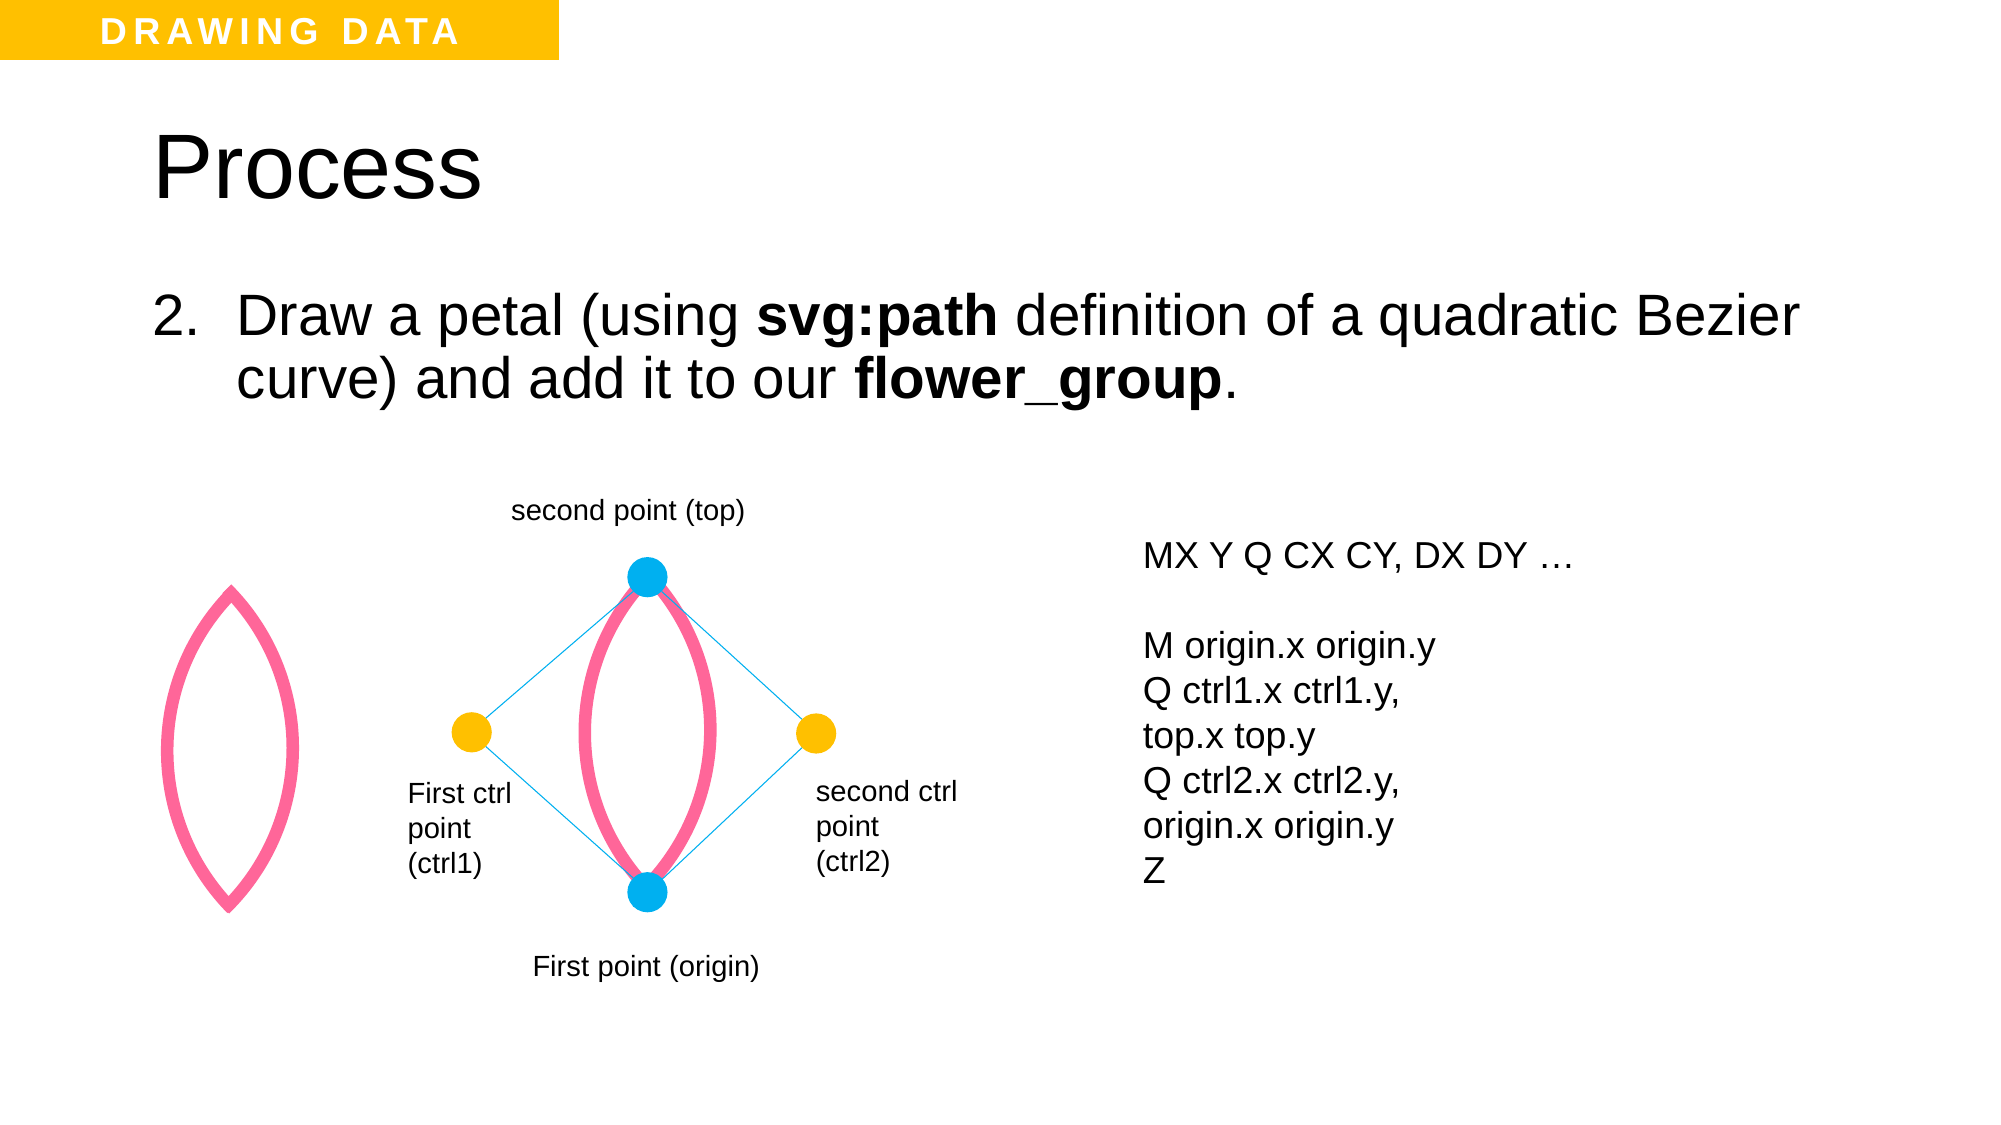

# Process
Draw a petal (using svg:path definition of a quadratic Bezier curve) and add it to our flower_group.
second point (top)

MX Y Q CX CY, DX DY …

M origin.x origin.y
Q ctrl1.x ctrl1.y,
top.x top.y
Q ctrl2.x ctrl2.y,
origin.x origin.y
Z

second ctrl
point
(ctrl2)
First ctrl
point
(ctrl1)
First point (origin)